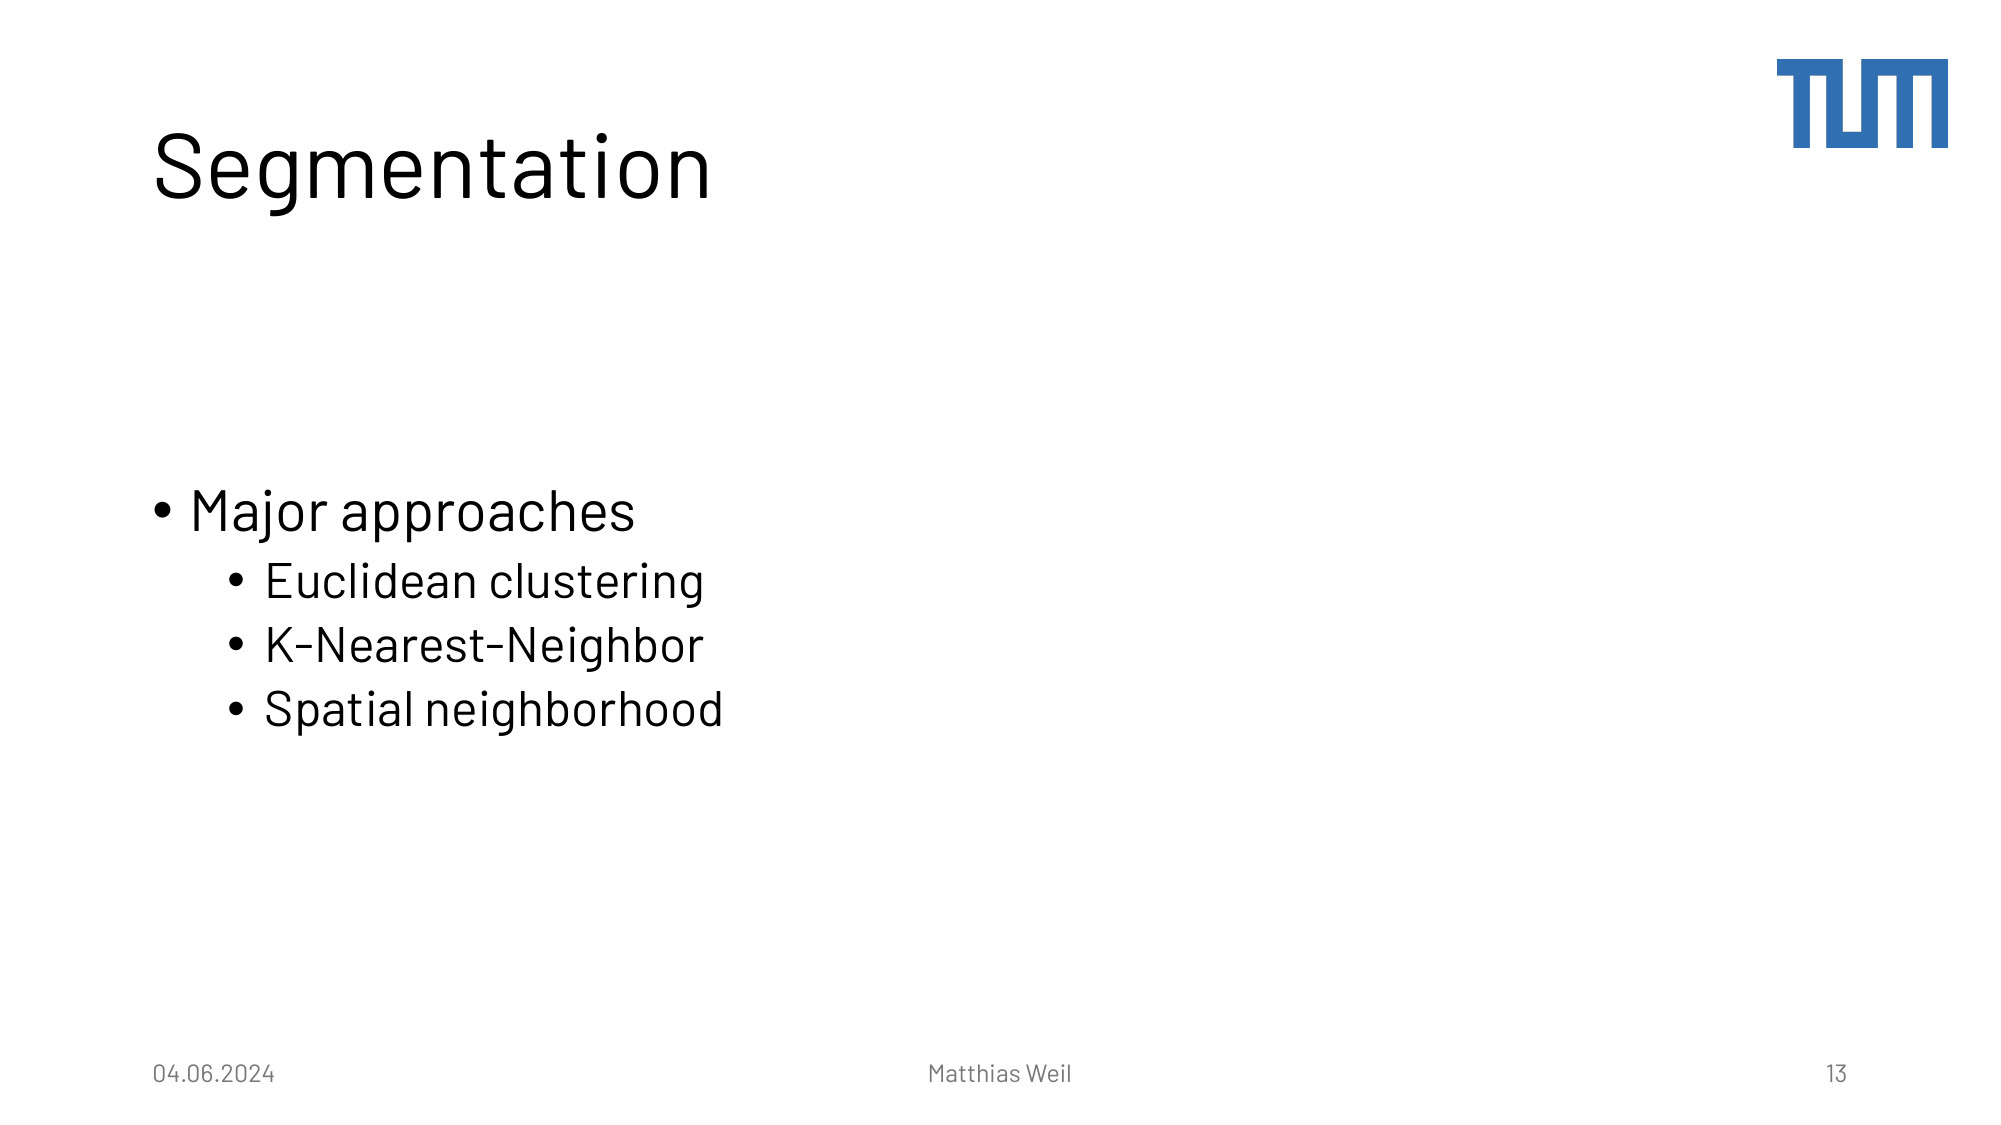

# Segmentation

Major approaches
Euclidean clustering
K-Nearest-Neighbor
Spatial neighborhood
04.06.2024
Matthias Weil
13